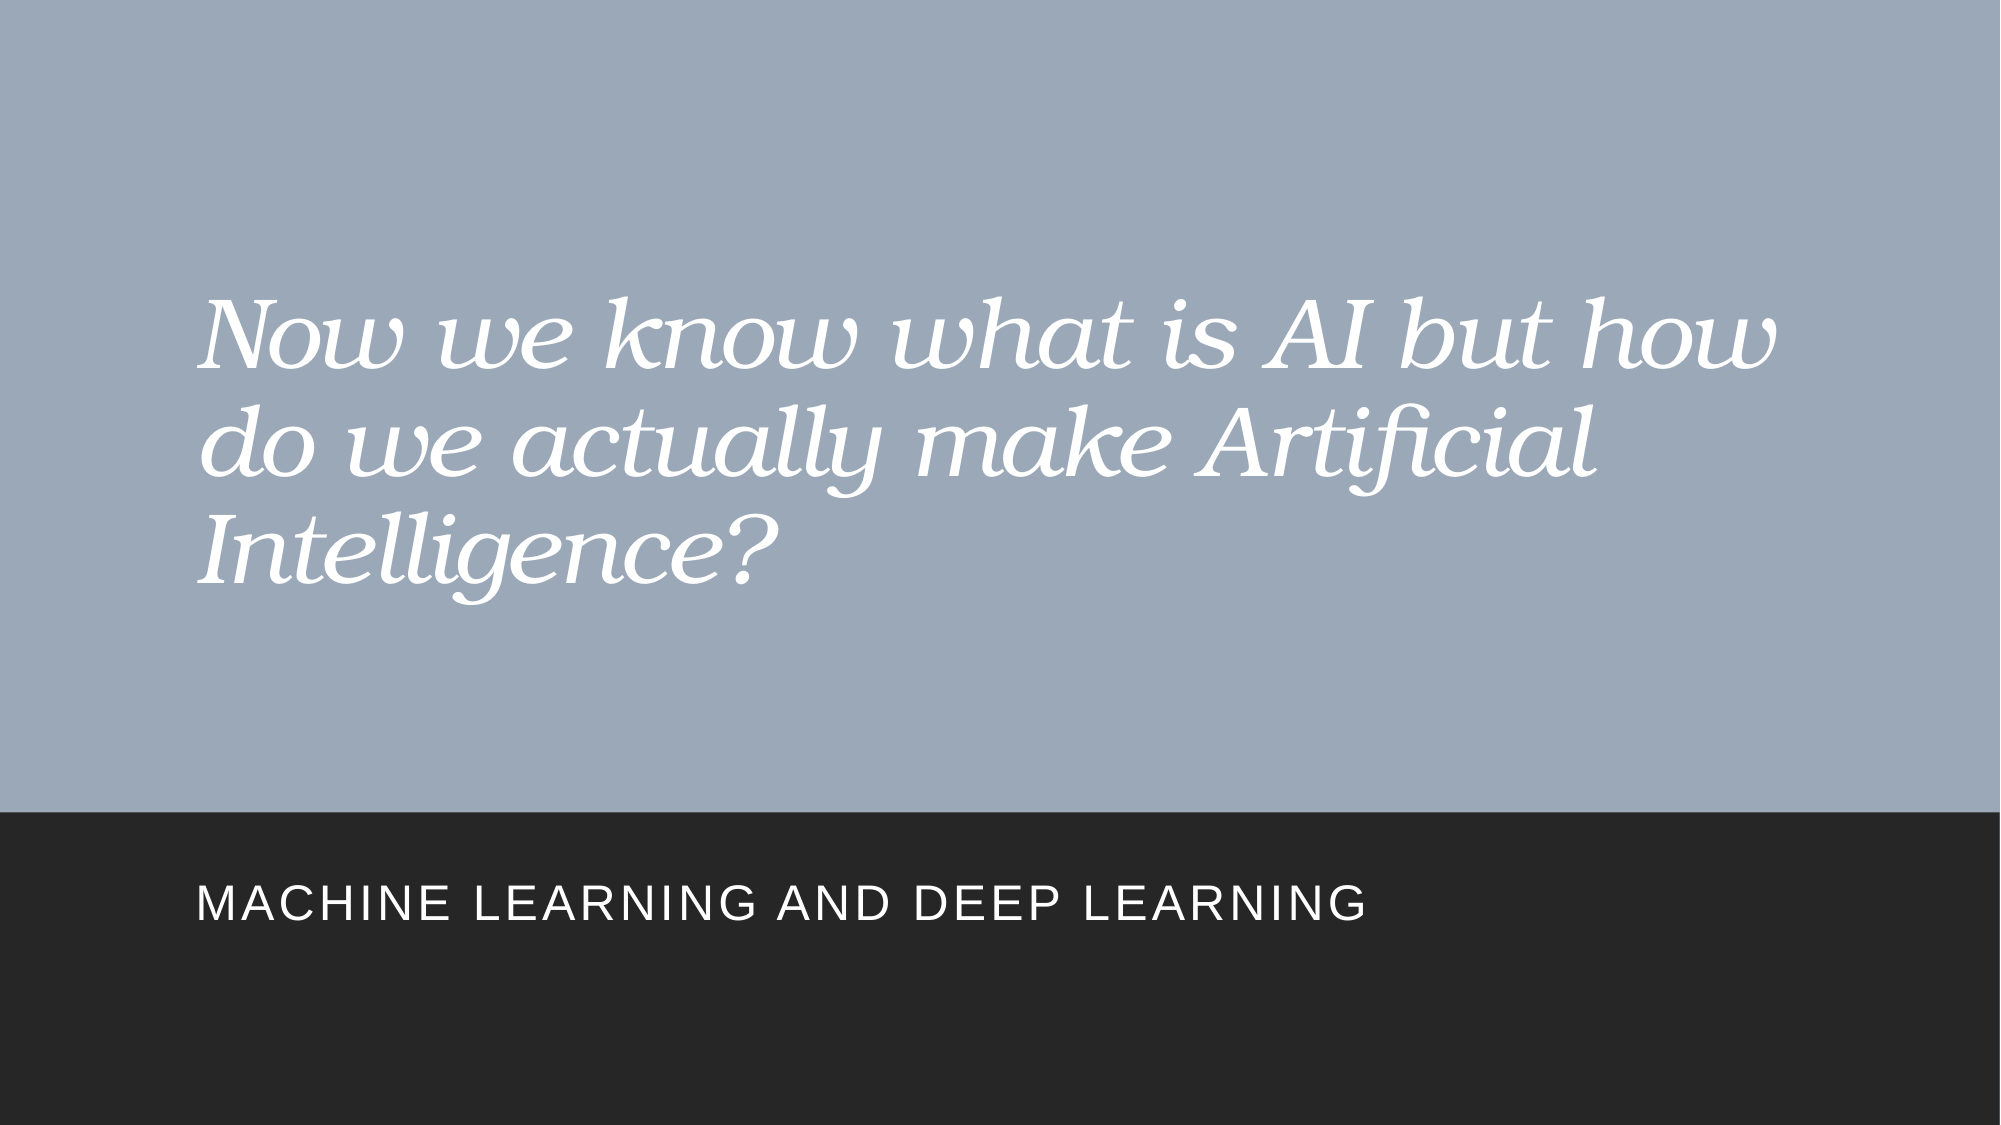

# Now we know what is AI but how do we actually make Artificial Intelligence?

Machine learning and deep learning